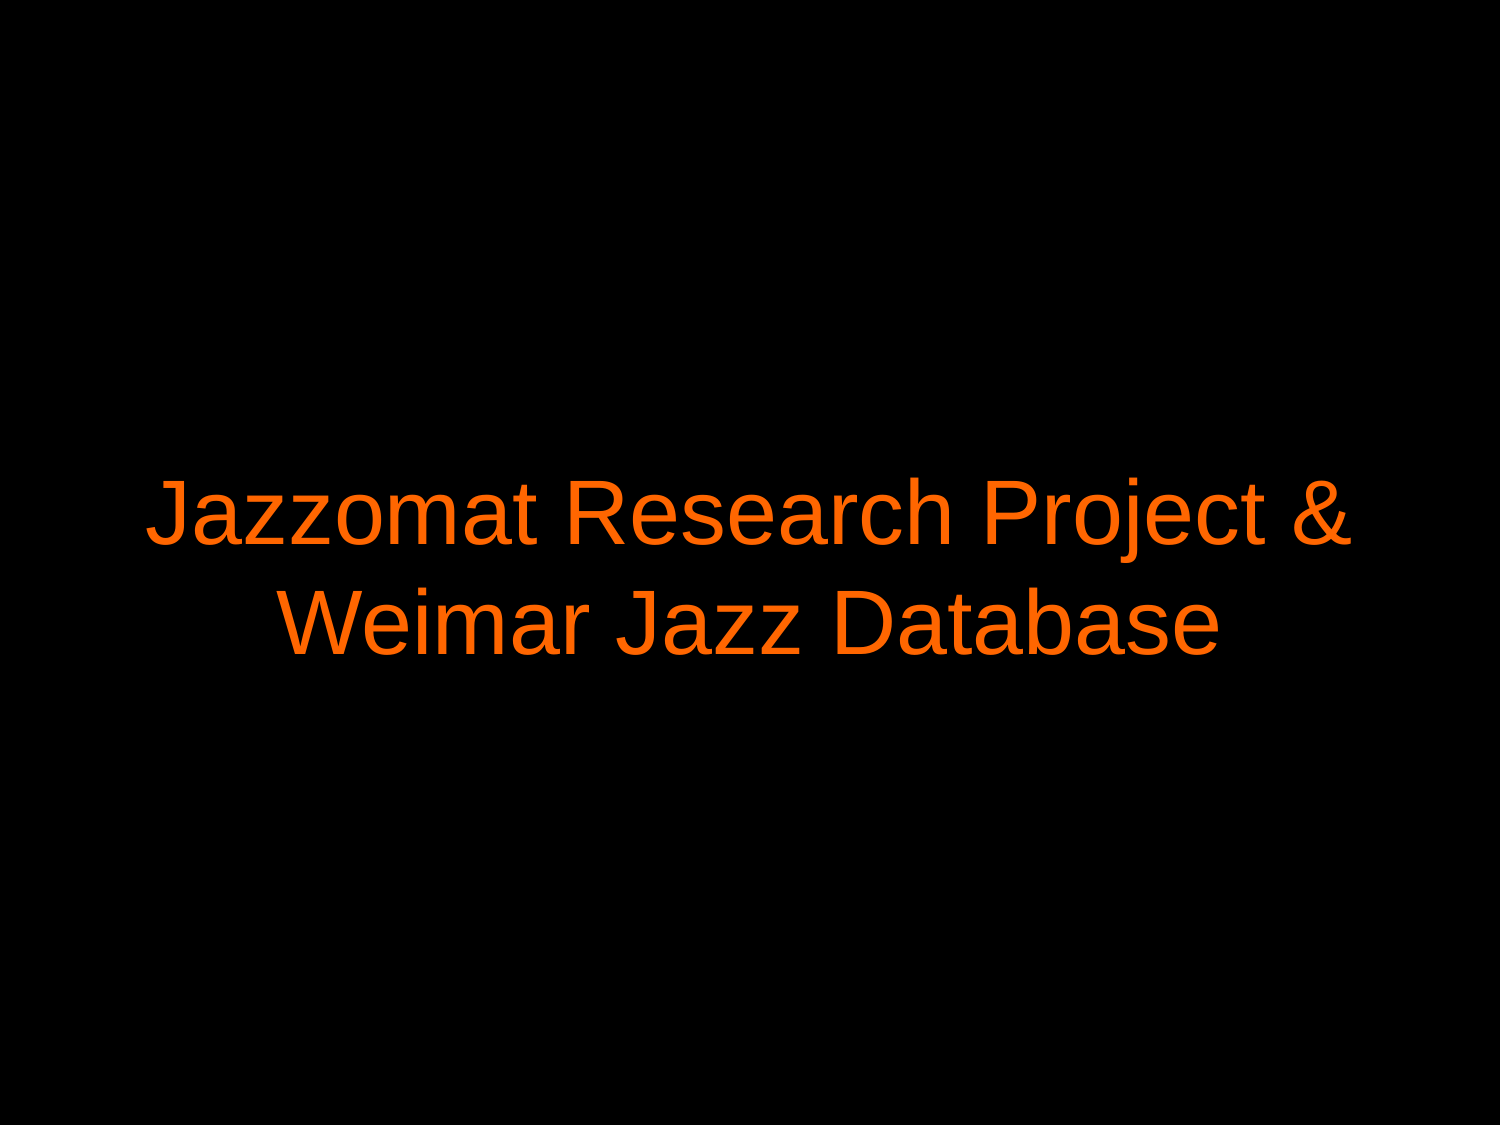

# Jazzomat Research Project & Weimar Jazz Database